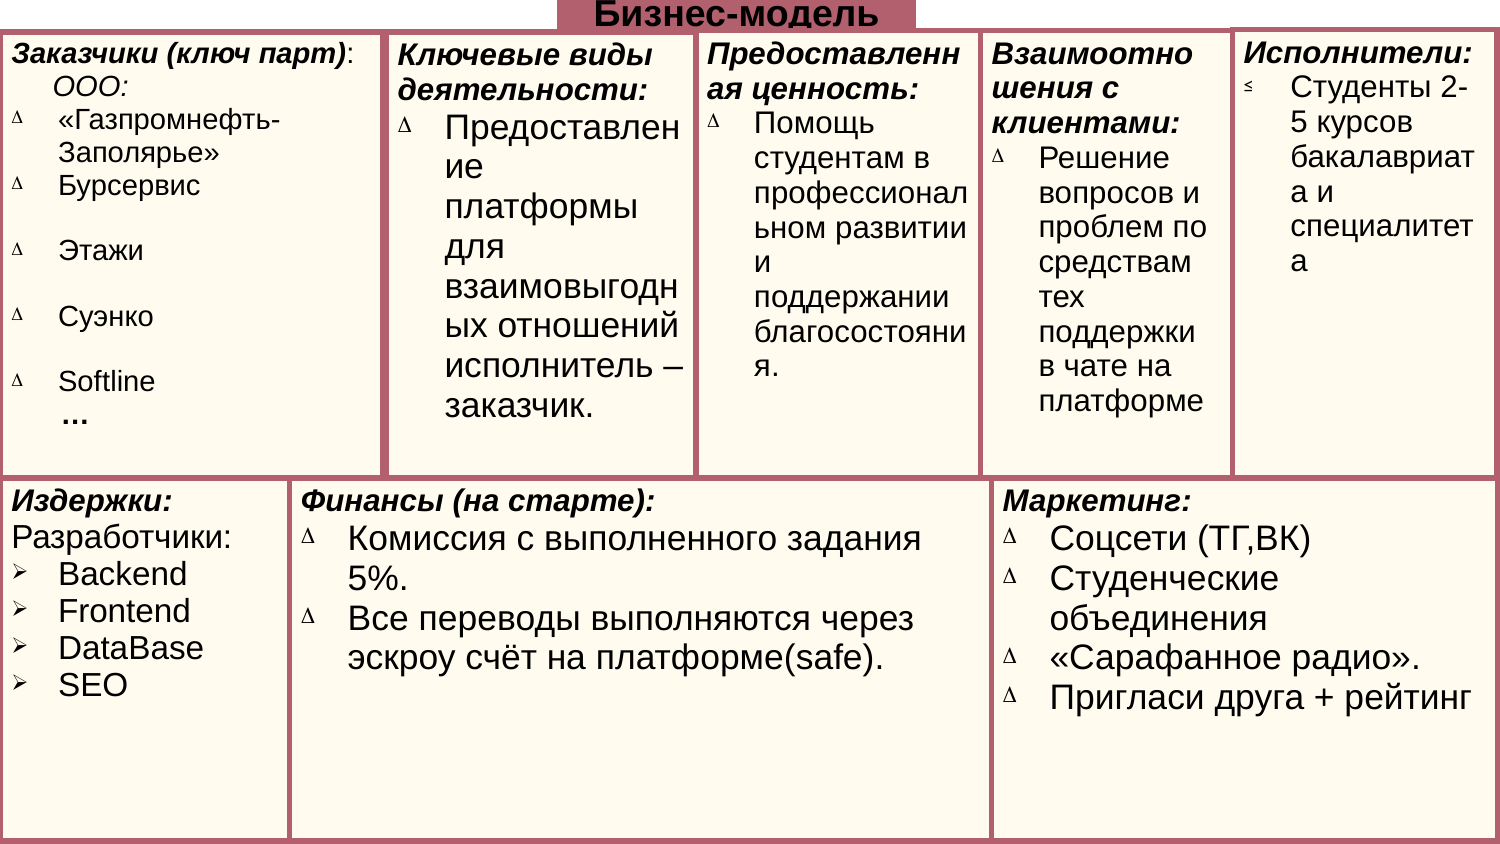

# Бизнес-модель
| Исполнители: Студенты 2-5 курсов бакалавриата и специалитета |
| --- |
| Взаимоотношения с клиентами: Решение вопросов и проблем по средствам тех поддержки в чате на платформе |
| --- |
| Предоставленная ценность: Помощь студентам в профессиональном развитии и поддержании благосостояния. |
| --- |
| Заказчики (ключ парт): ООО: «Газпромнефть-Заполярье» Бурсервис Этажи Суэнко Softline … |
| --- |
| Ключевые виды деятельности: Предоставление платформы для взаимовыгодных отношений исполнитель – заказчик. |
| --- |
| Издержки: Разработчики: Backend Frontend DataBase SEO |
| --- |
| Финансы (на старте): Комиссия с выполненного задания 5%. Все переводы выполняются через эскроу счёт на платформе(safe). |
| --- |
| Маркетинг: Соцсети (ТГ,ВК) Студенческие объединения «Сарафанное радио». Пригласи друга + рейтинг |
| --- |
7